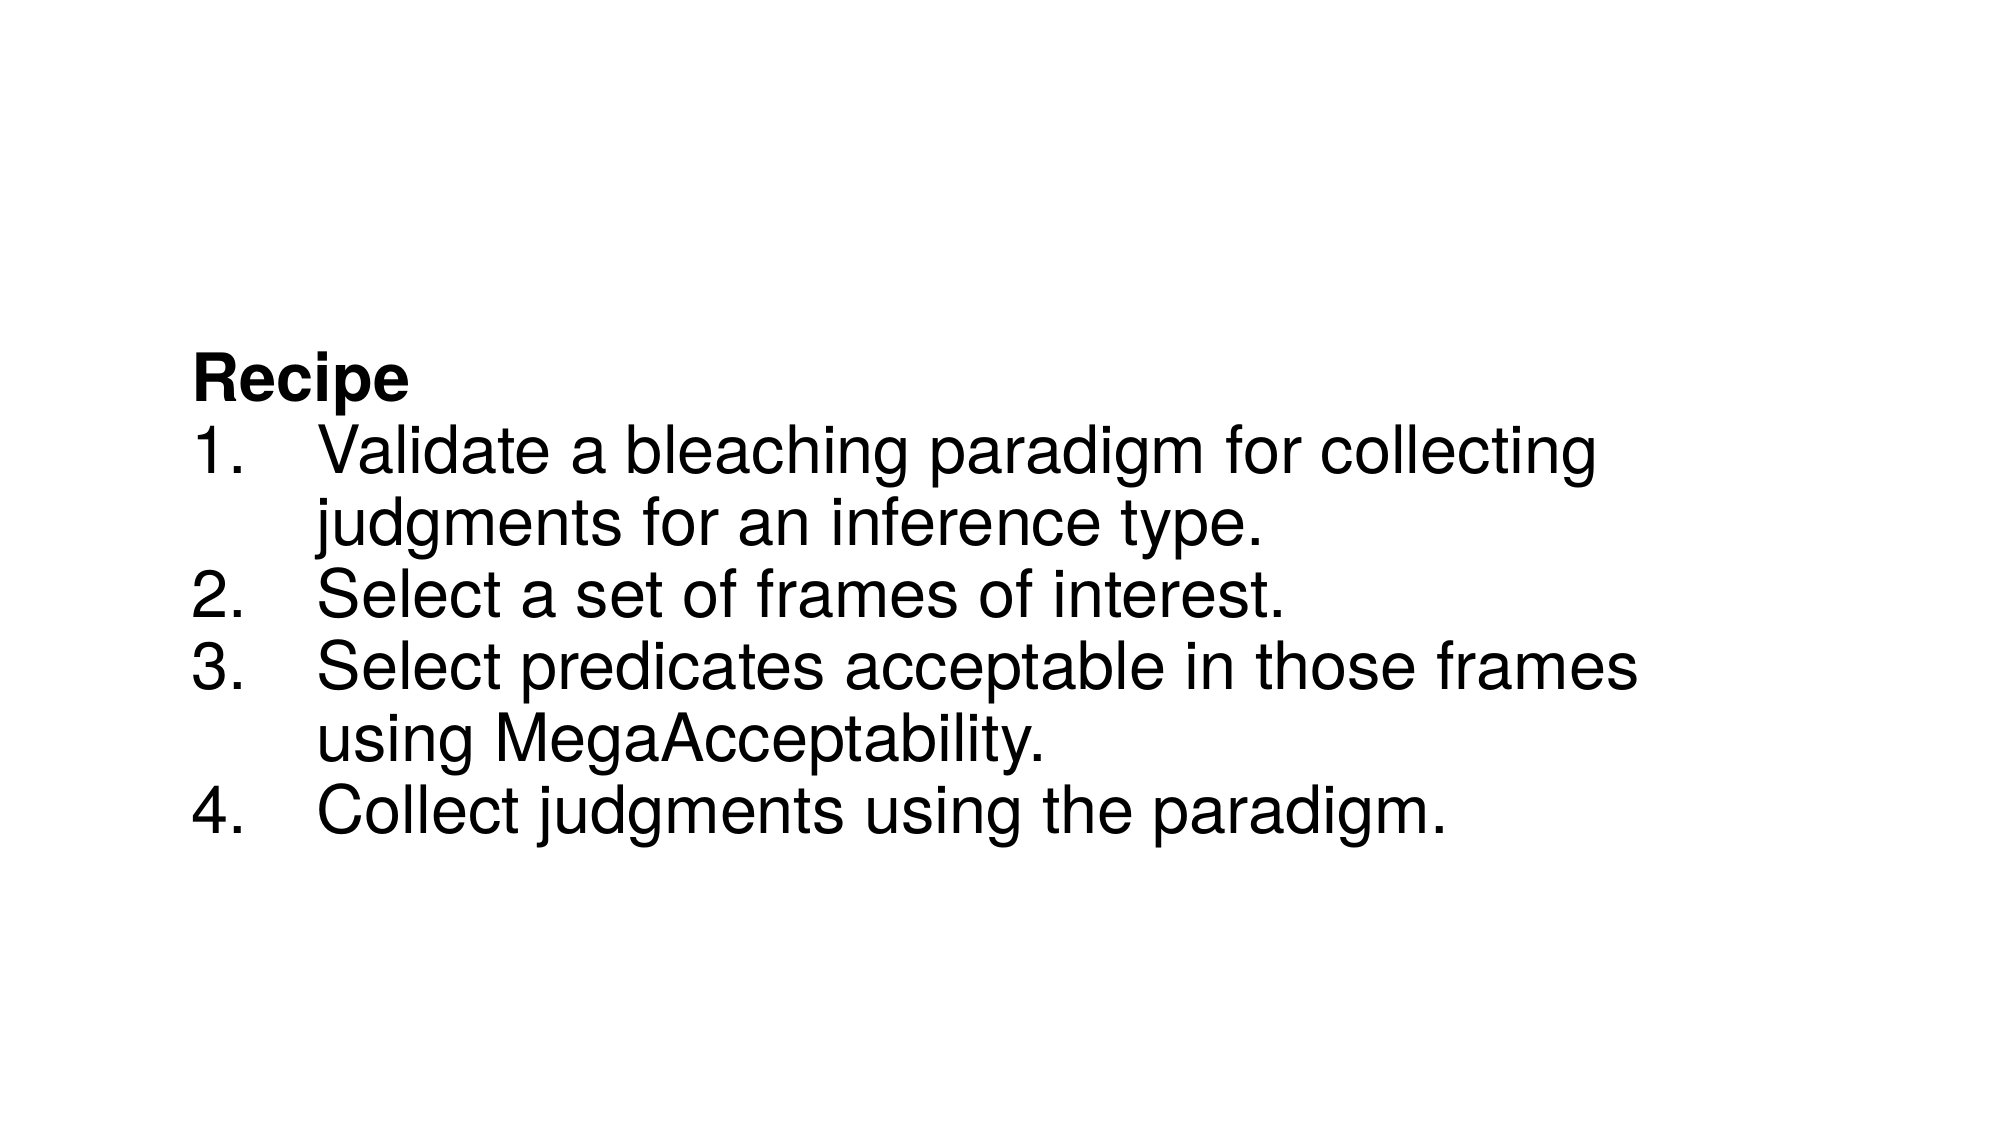

Recipe
Validate a bleaching paradigm for collecting judgments for an inference type.
Select a set of frames of interest.
Select predicates acceptable in those frames using MegaAcceptability.
Collect judgments using the paradigm.